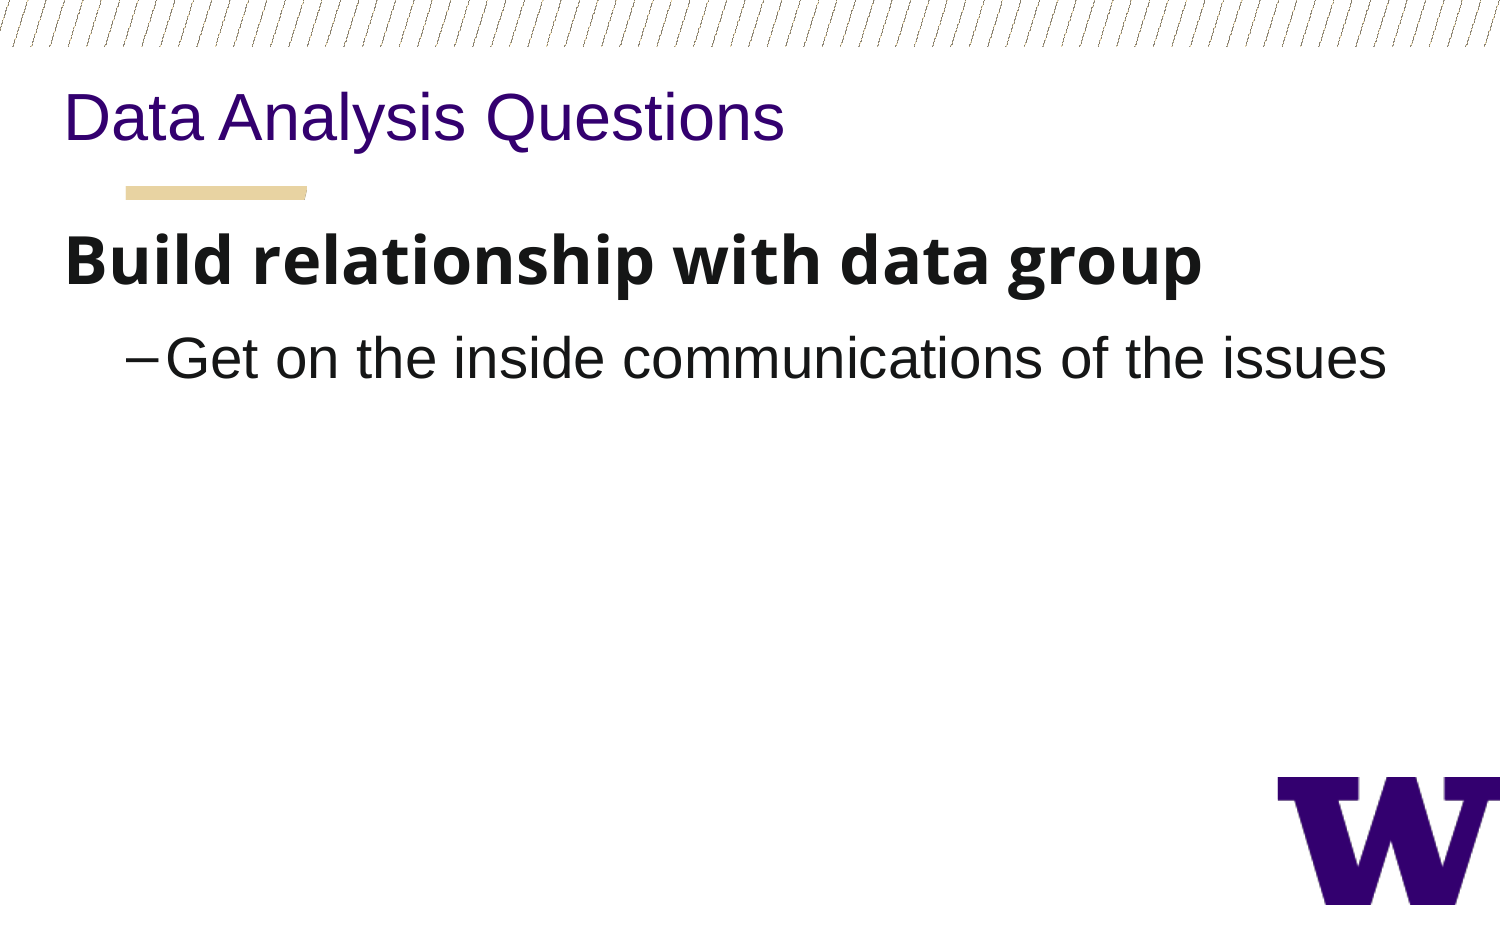

Data Analysis Questions
Build relationship with data group
Get on the inside communications of the issues